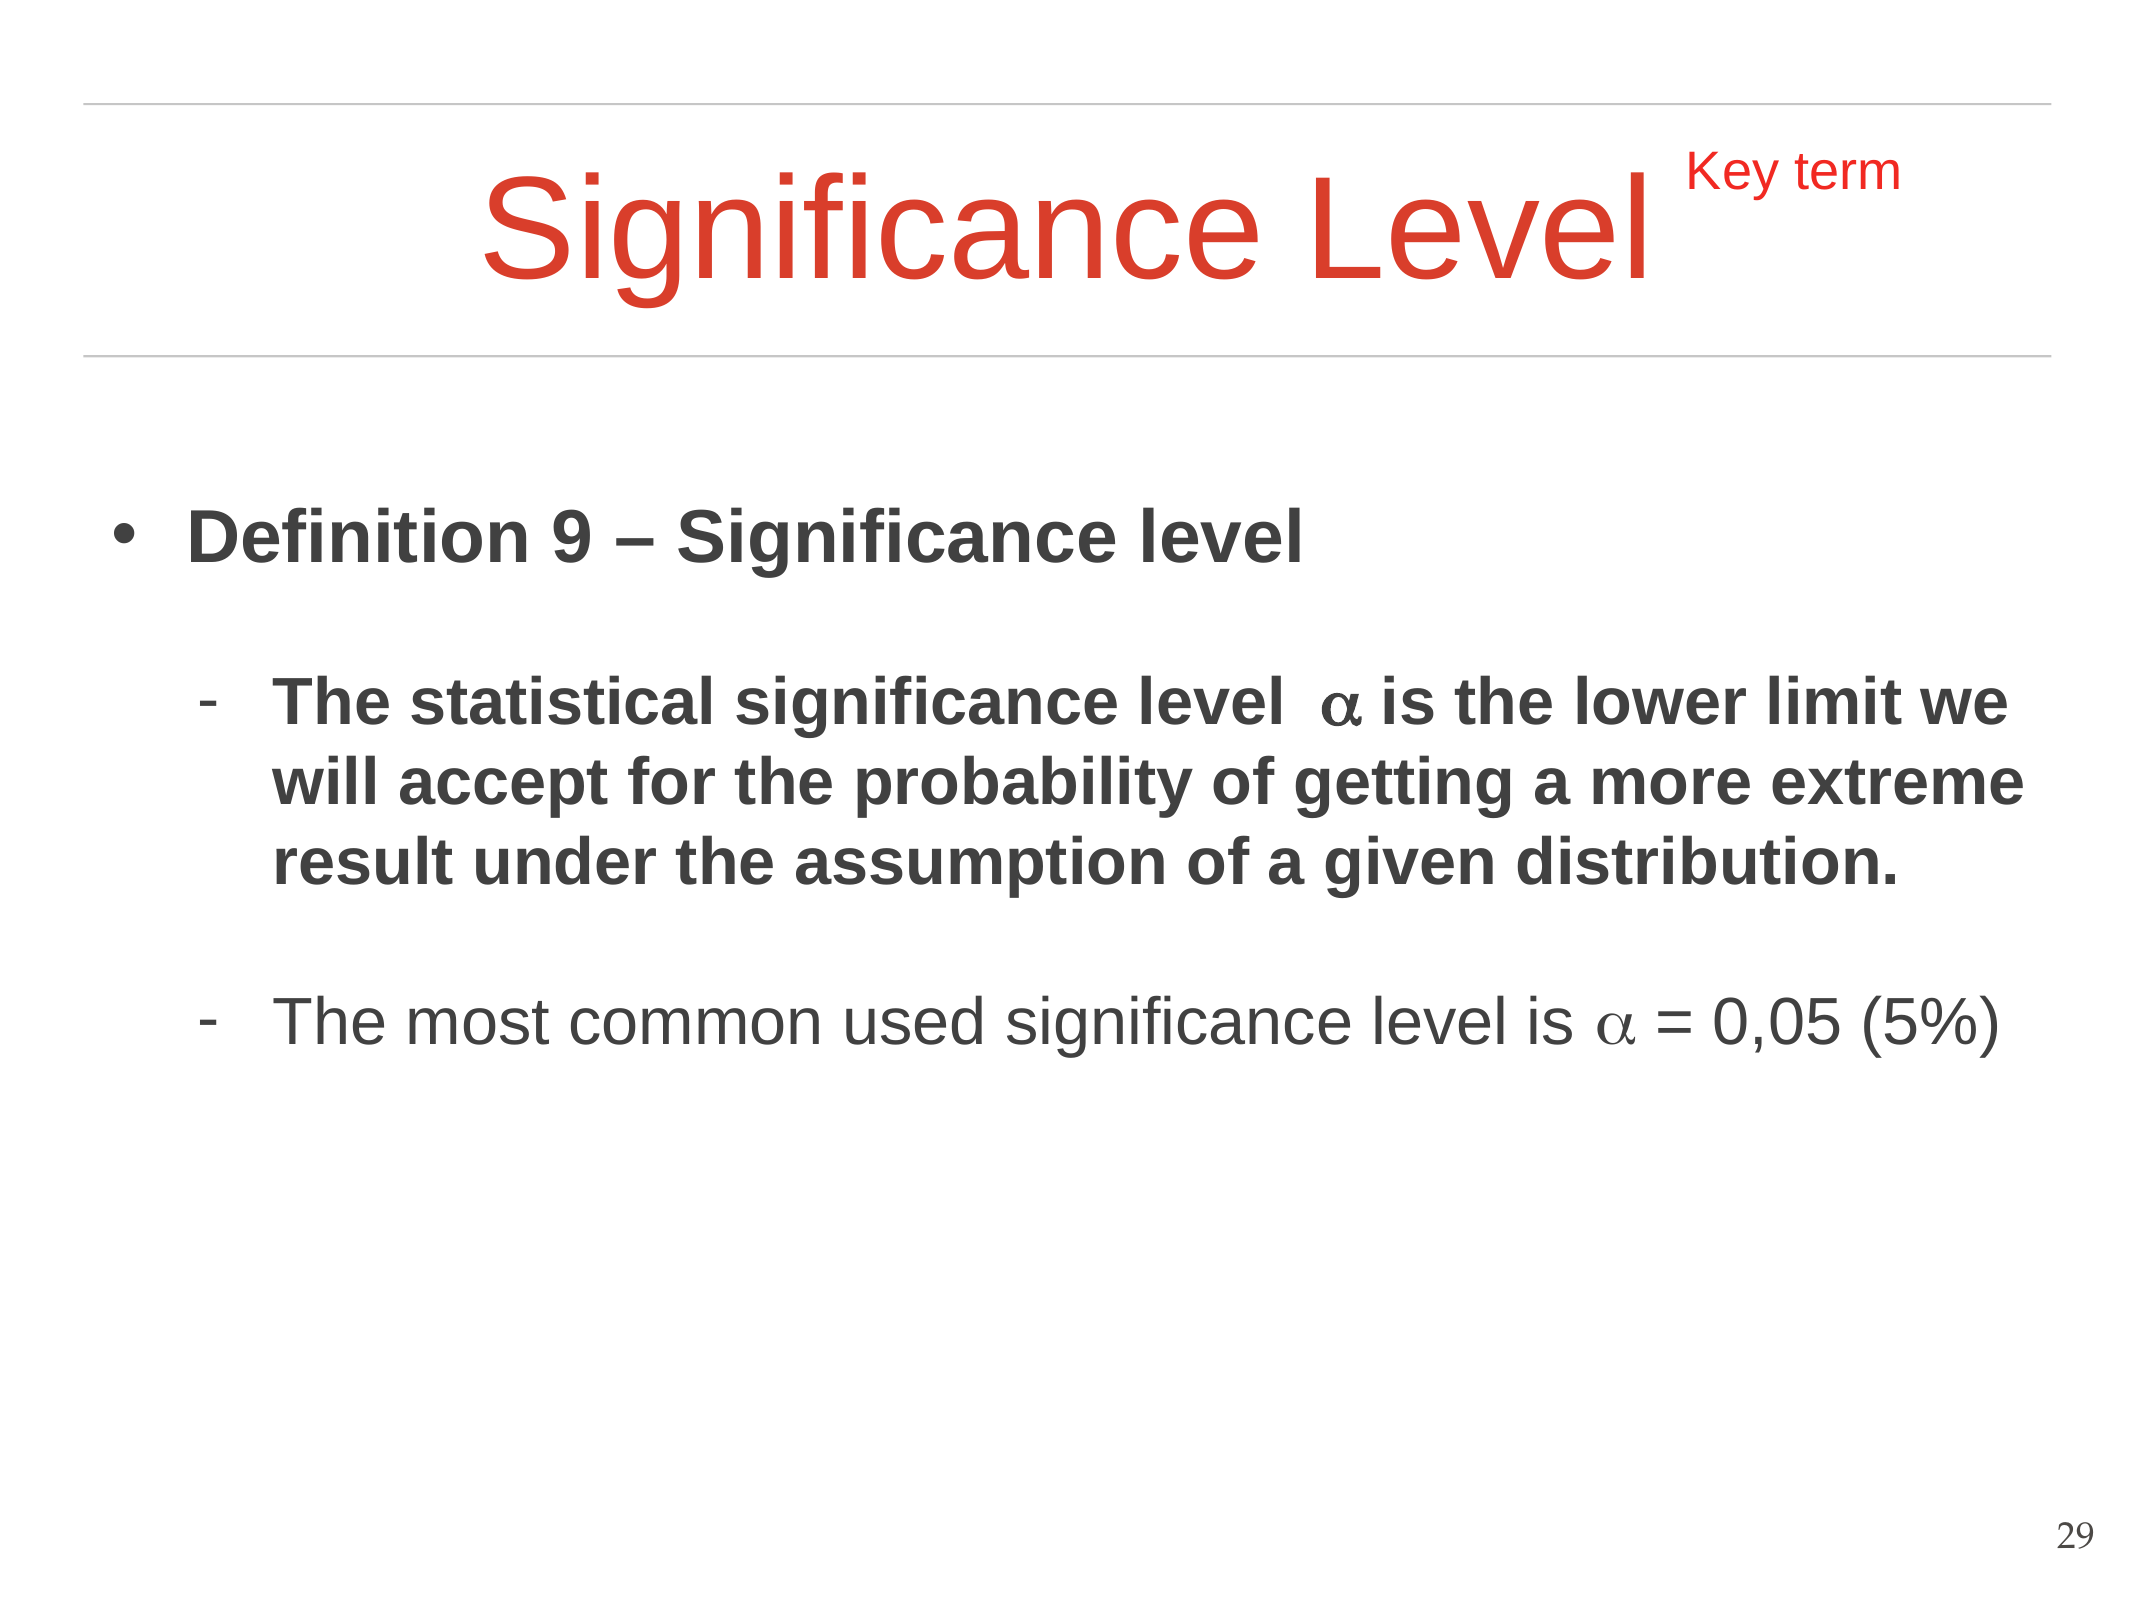

Key term
# Significance Level
Definition 9 – Significance level

The statistical significance level α is the lower limit we will accept for the probability of getting a more extreme result under the assumption of a given distribution.

The most common used significance level is α = 0,05 (5%)

29